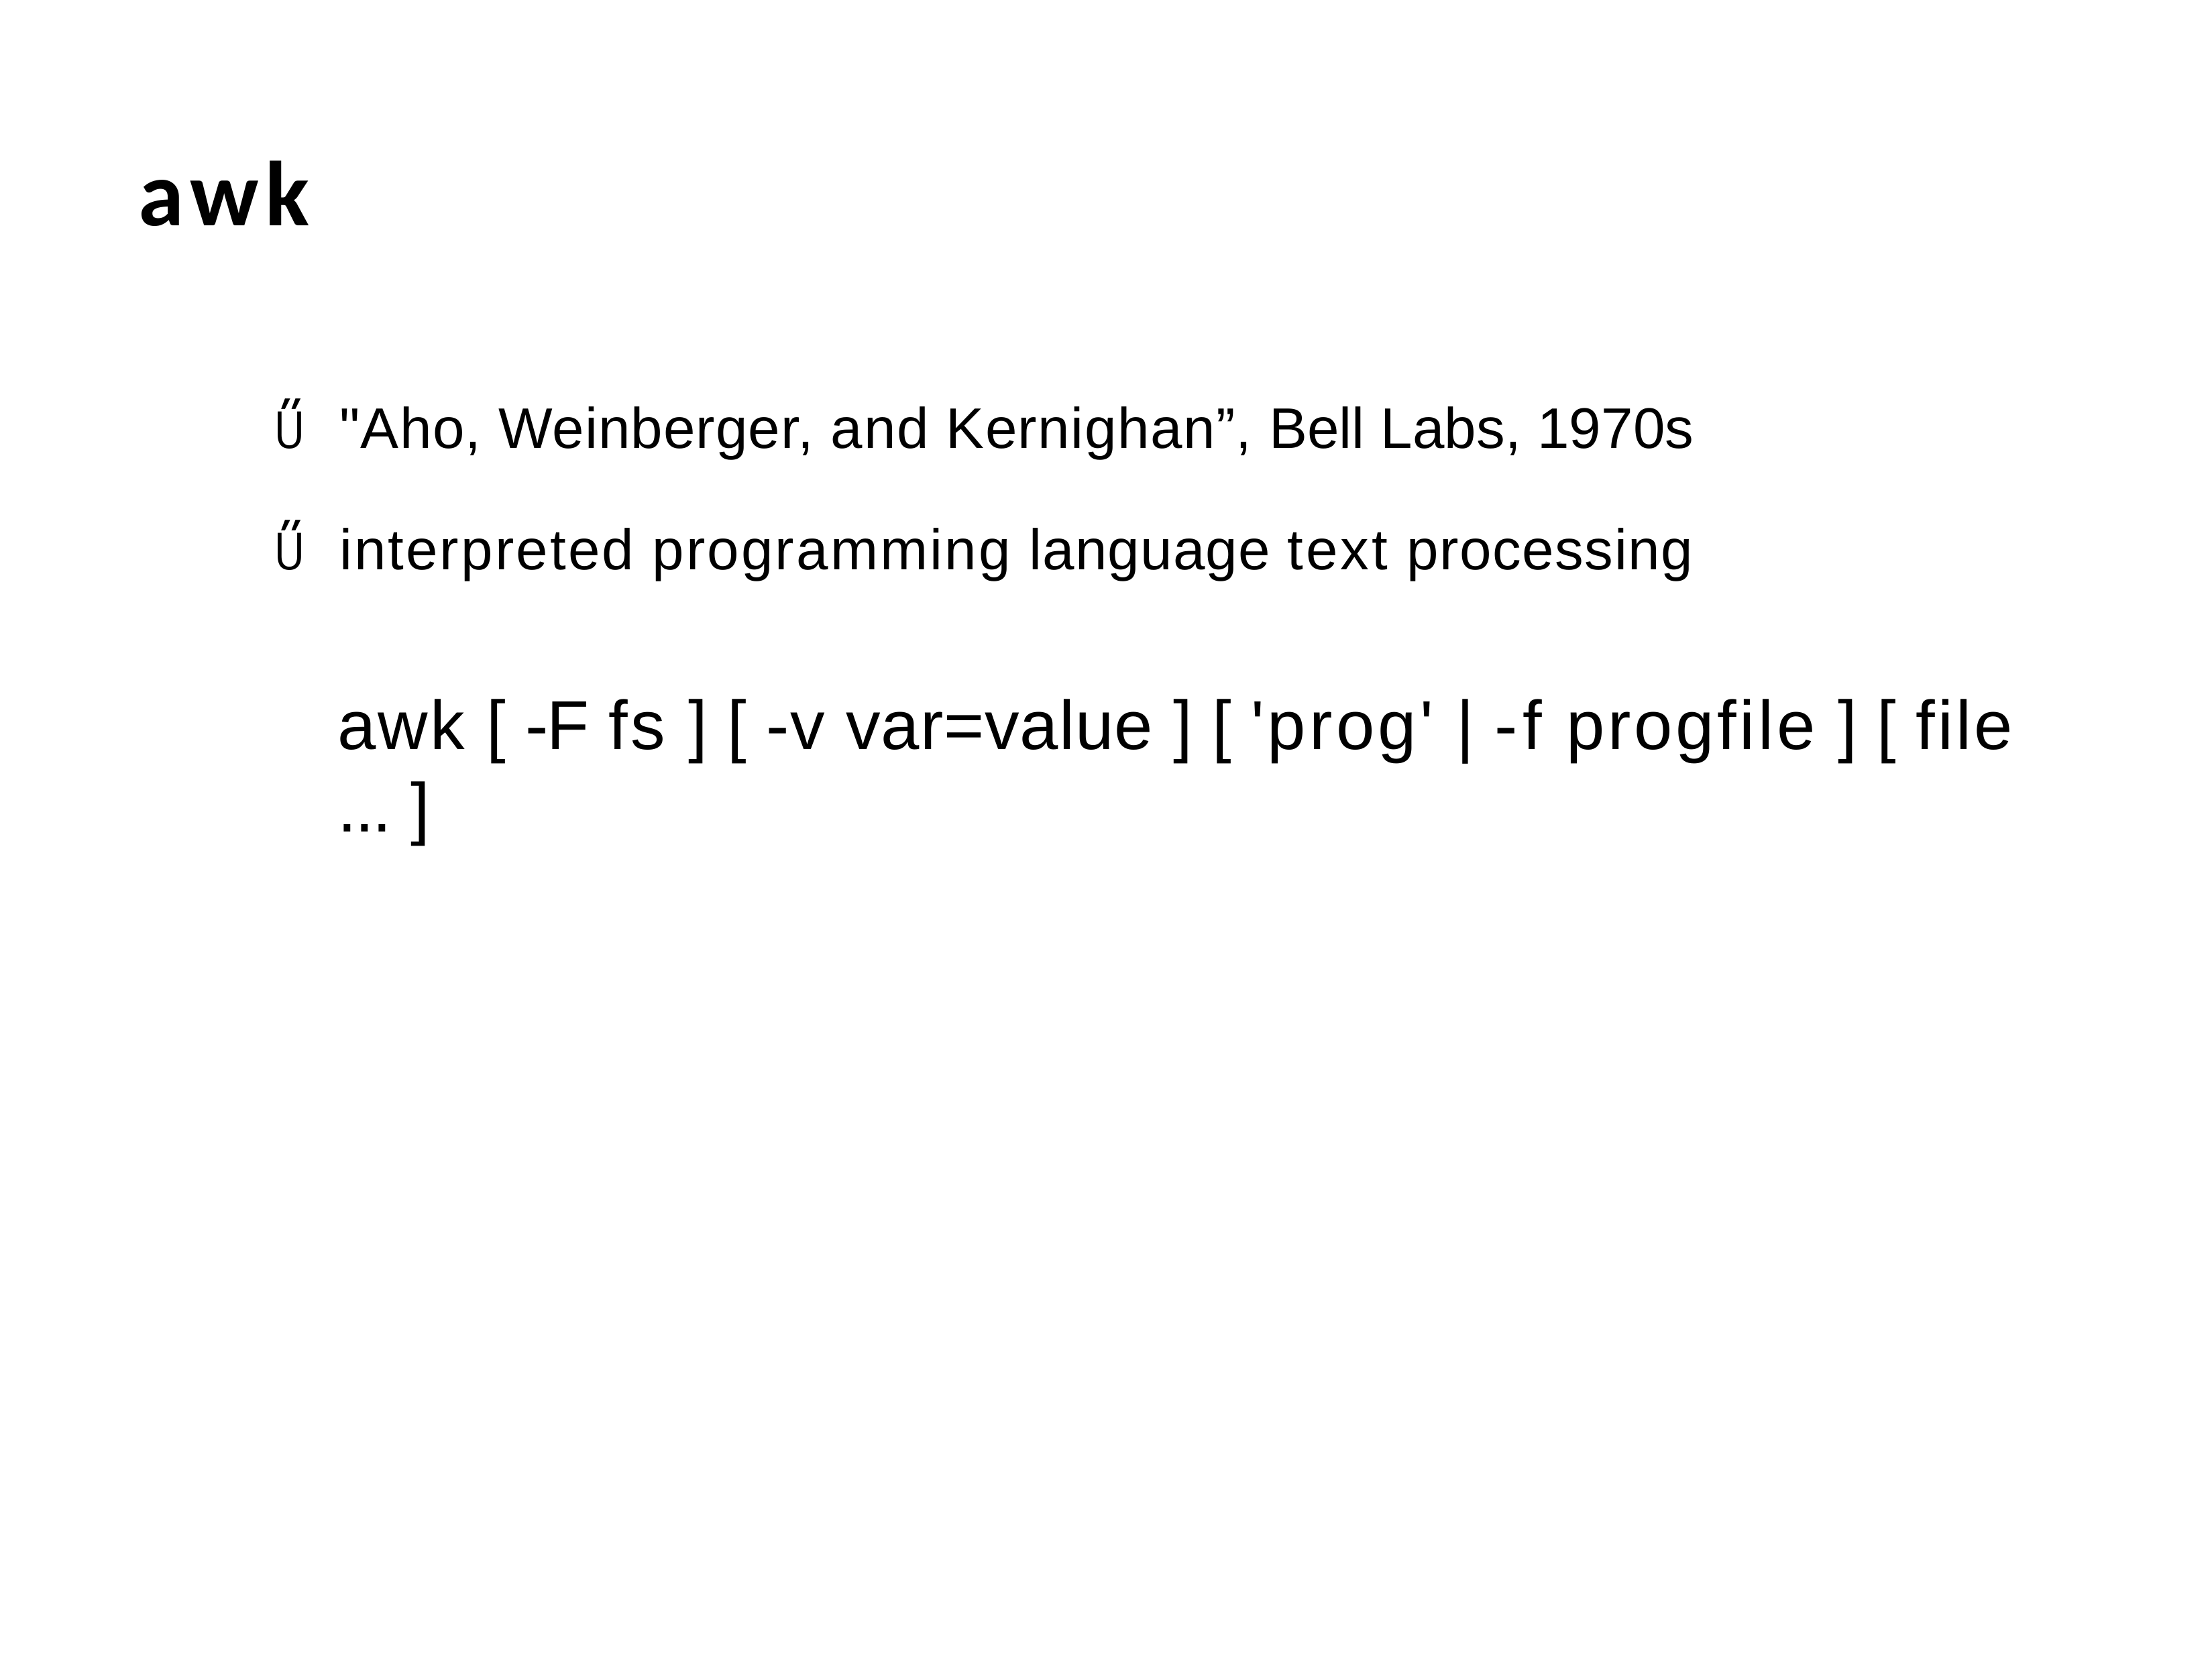

awk
Ű "Aho, Weinberger, and Kernighan”, Bell Labs, 1970s
Ű interpreted programming language text processing

awk [ -F fs ] [ -v var=value ] [ 'prog' | -f progfile ] [ file ... ]